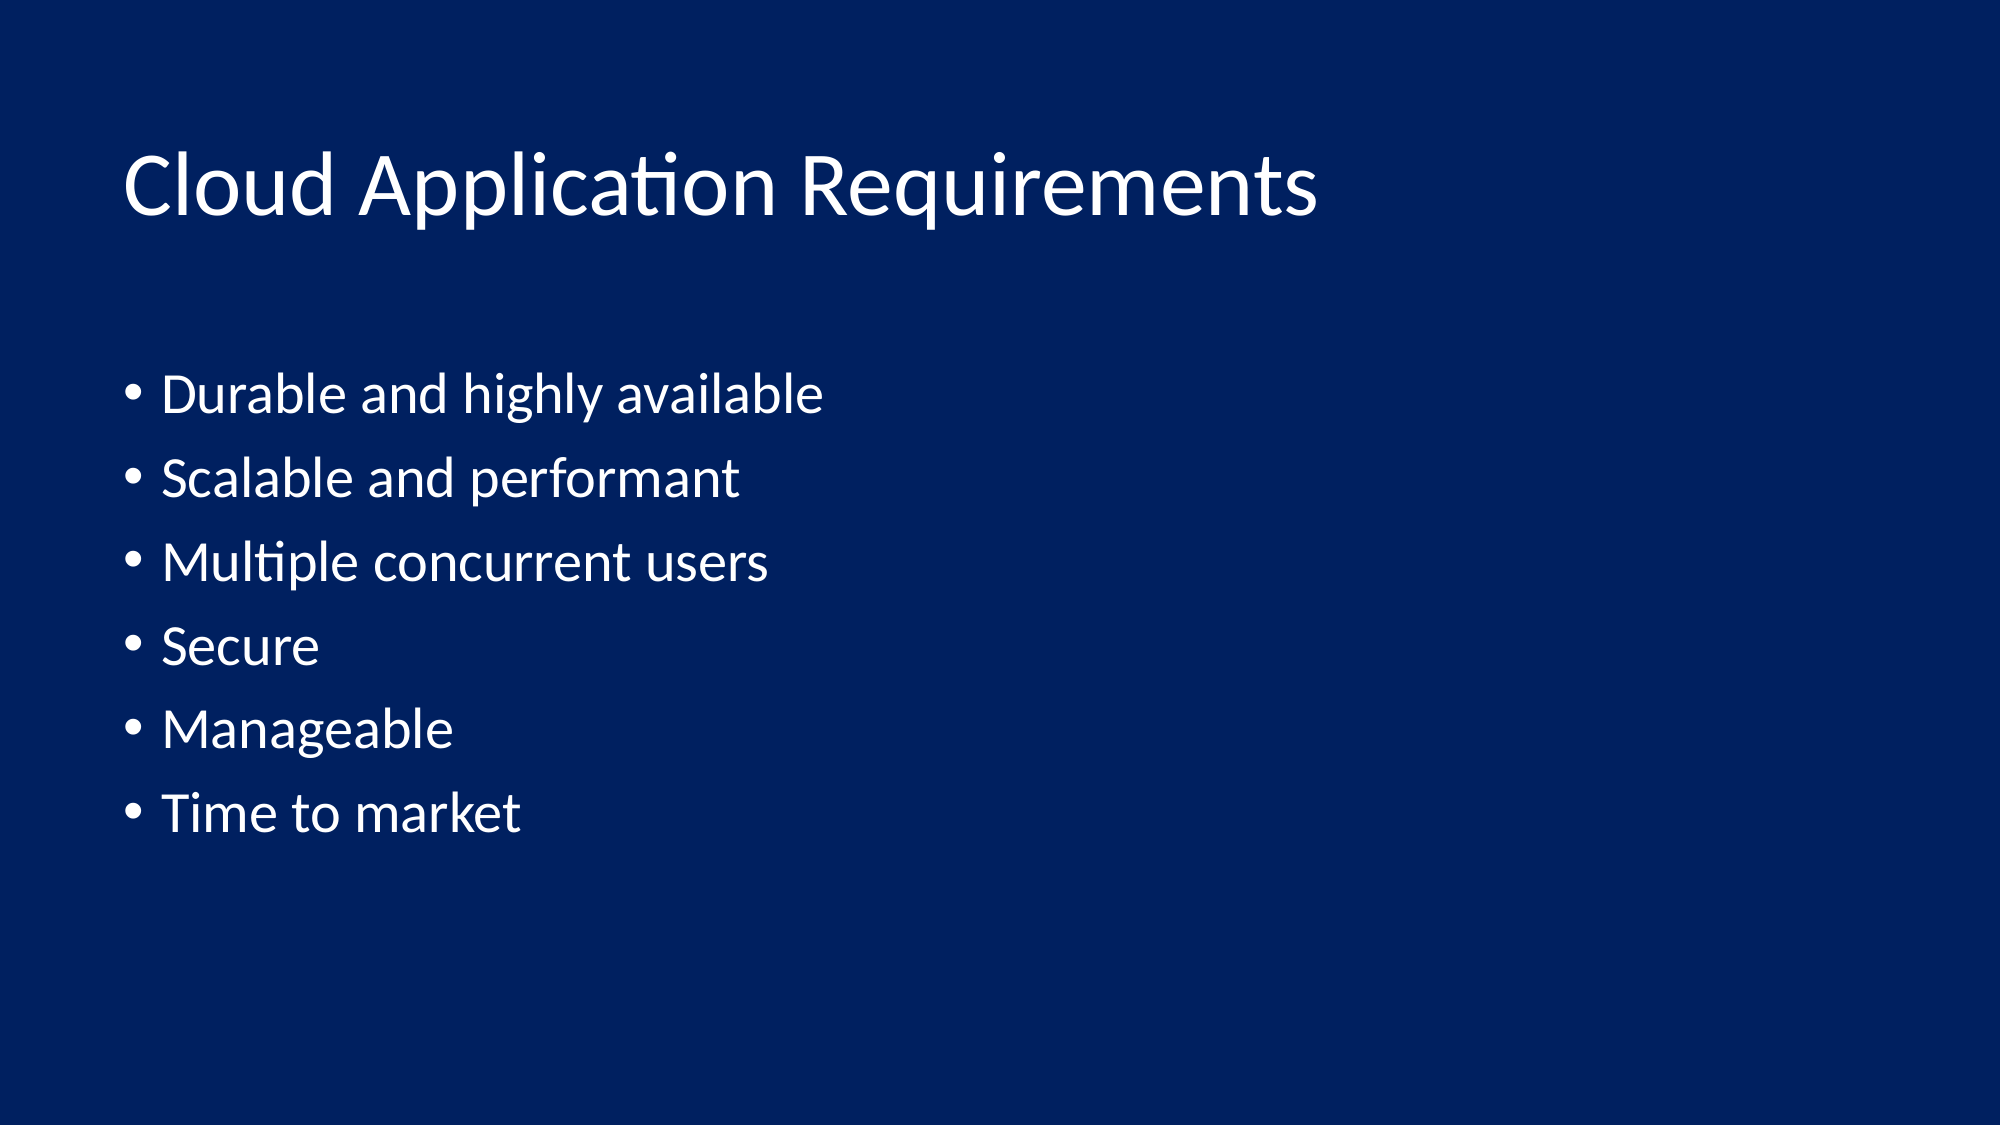

# Cloud Application Requirements
Durable and highly available
Scalable and performant
Multiple concurrent users
Secure
Manageable
Time to market